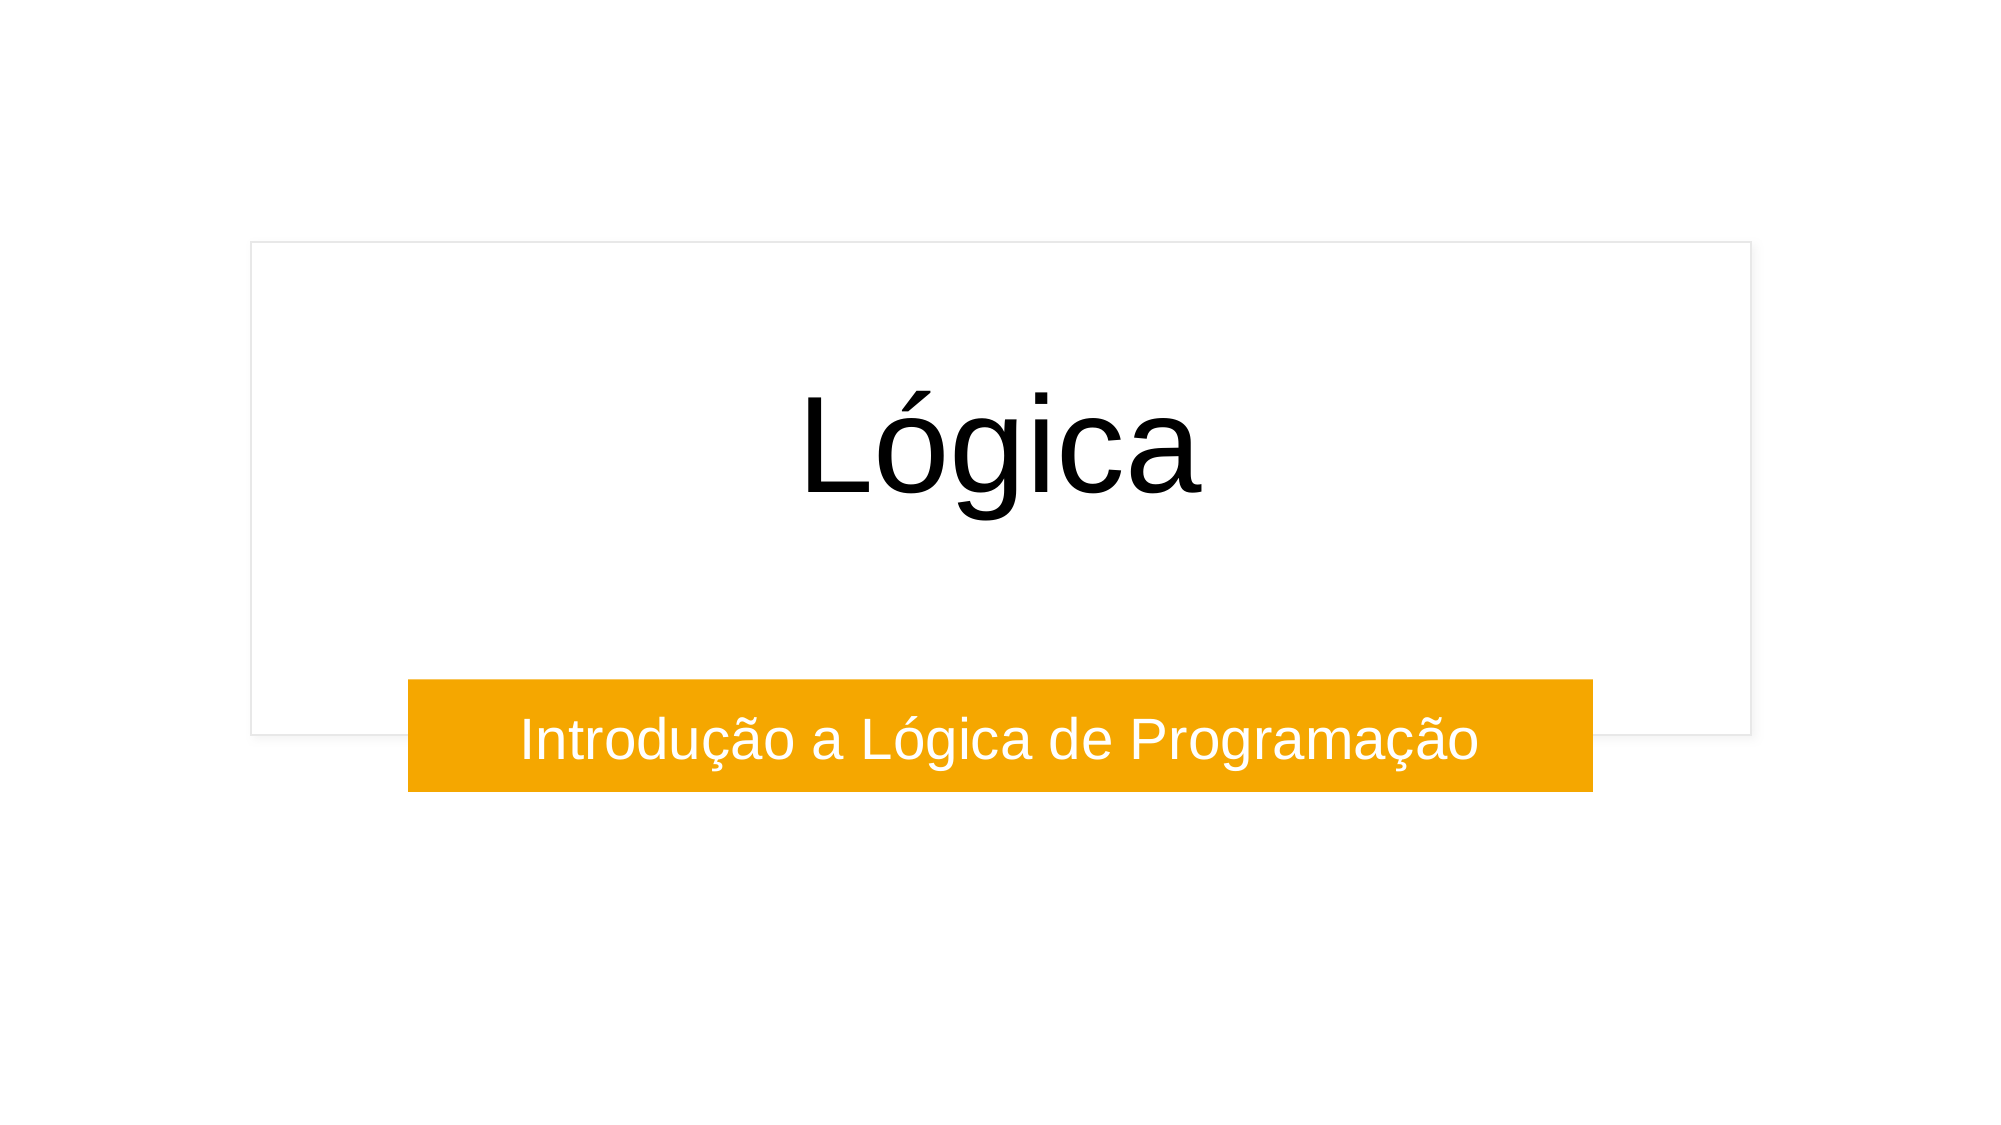

# Lógica
Introdução a Lógica de Programação